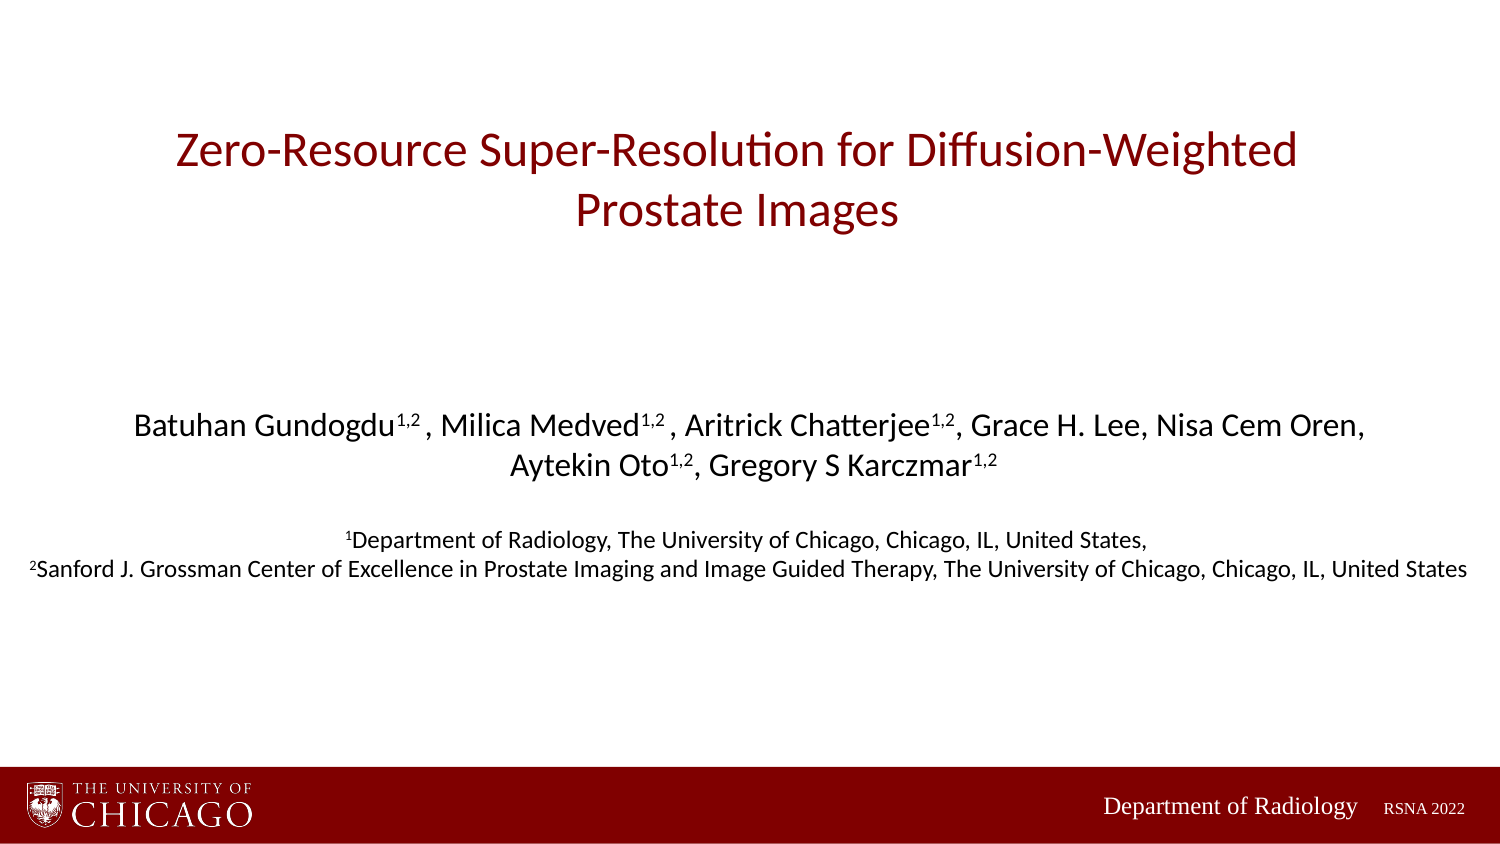

Zero-Resource Super-Resolution for Diffusion-Weighted Prostate Images
Batuhan Gundogdu1,2 , Milica Medved1,2 , Aritrick Chatterjee1,2, Grace H. Lee, Nisa Cem Oren,
 Aytekin Oto1,2, Gregory S Karczmar1,2
1Department of Radiology, The University of Chicago, Chicago, IL, United States,
2Sanford J. Grossman Center of Excellence in Prostate Imaging and Image Guided Therapy, The University of Chicago, Chicago, IL, United States